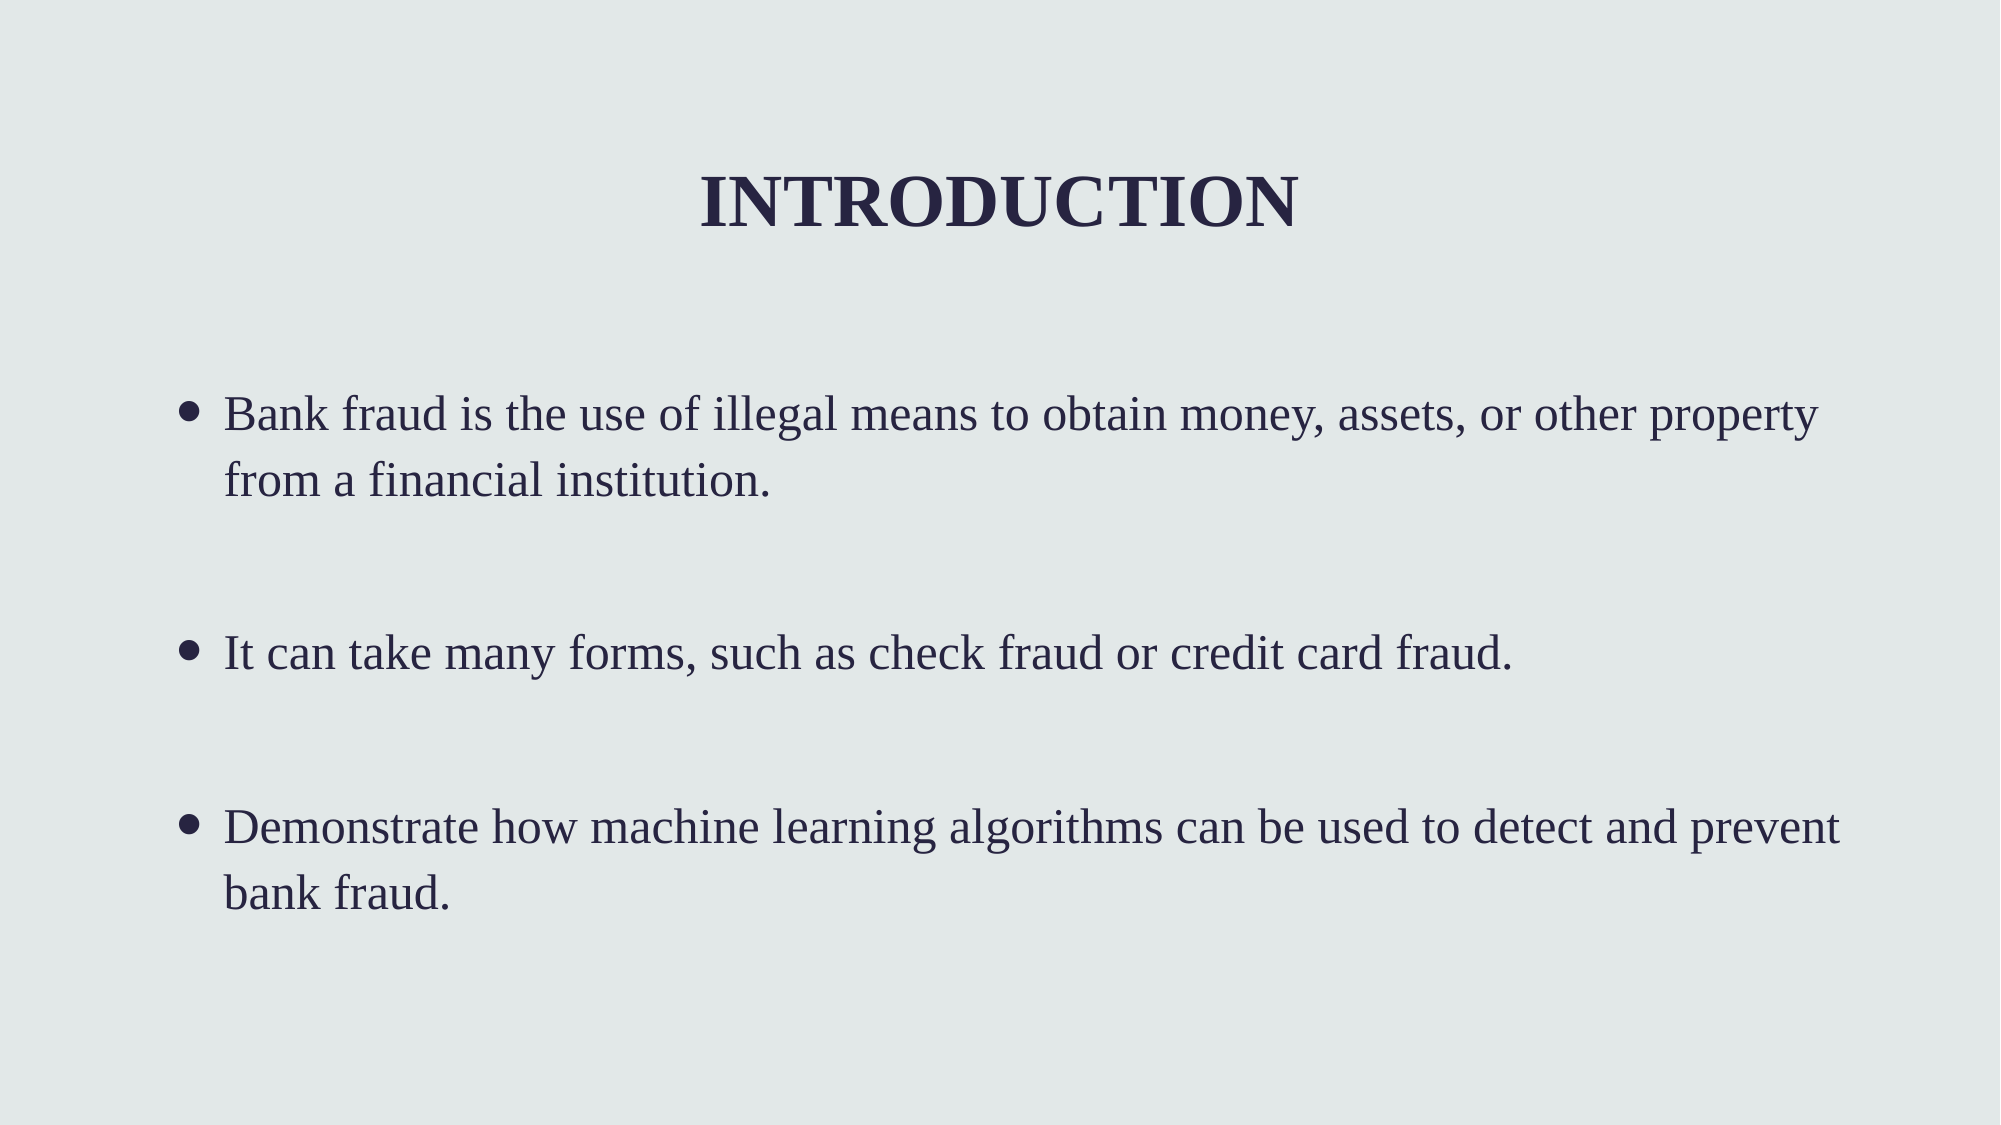

# INTRODUCTION
Bank fraud is the use of illegal means to obtain money, assets, or other property from a financial institution.

It can take many forms, such as check fraud or credit card fraud.

Demonstrate how machine learning algorithms can be used to detect and prevent bank fraud.